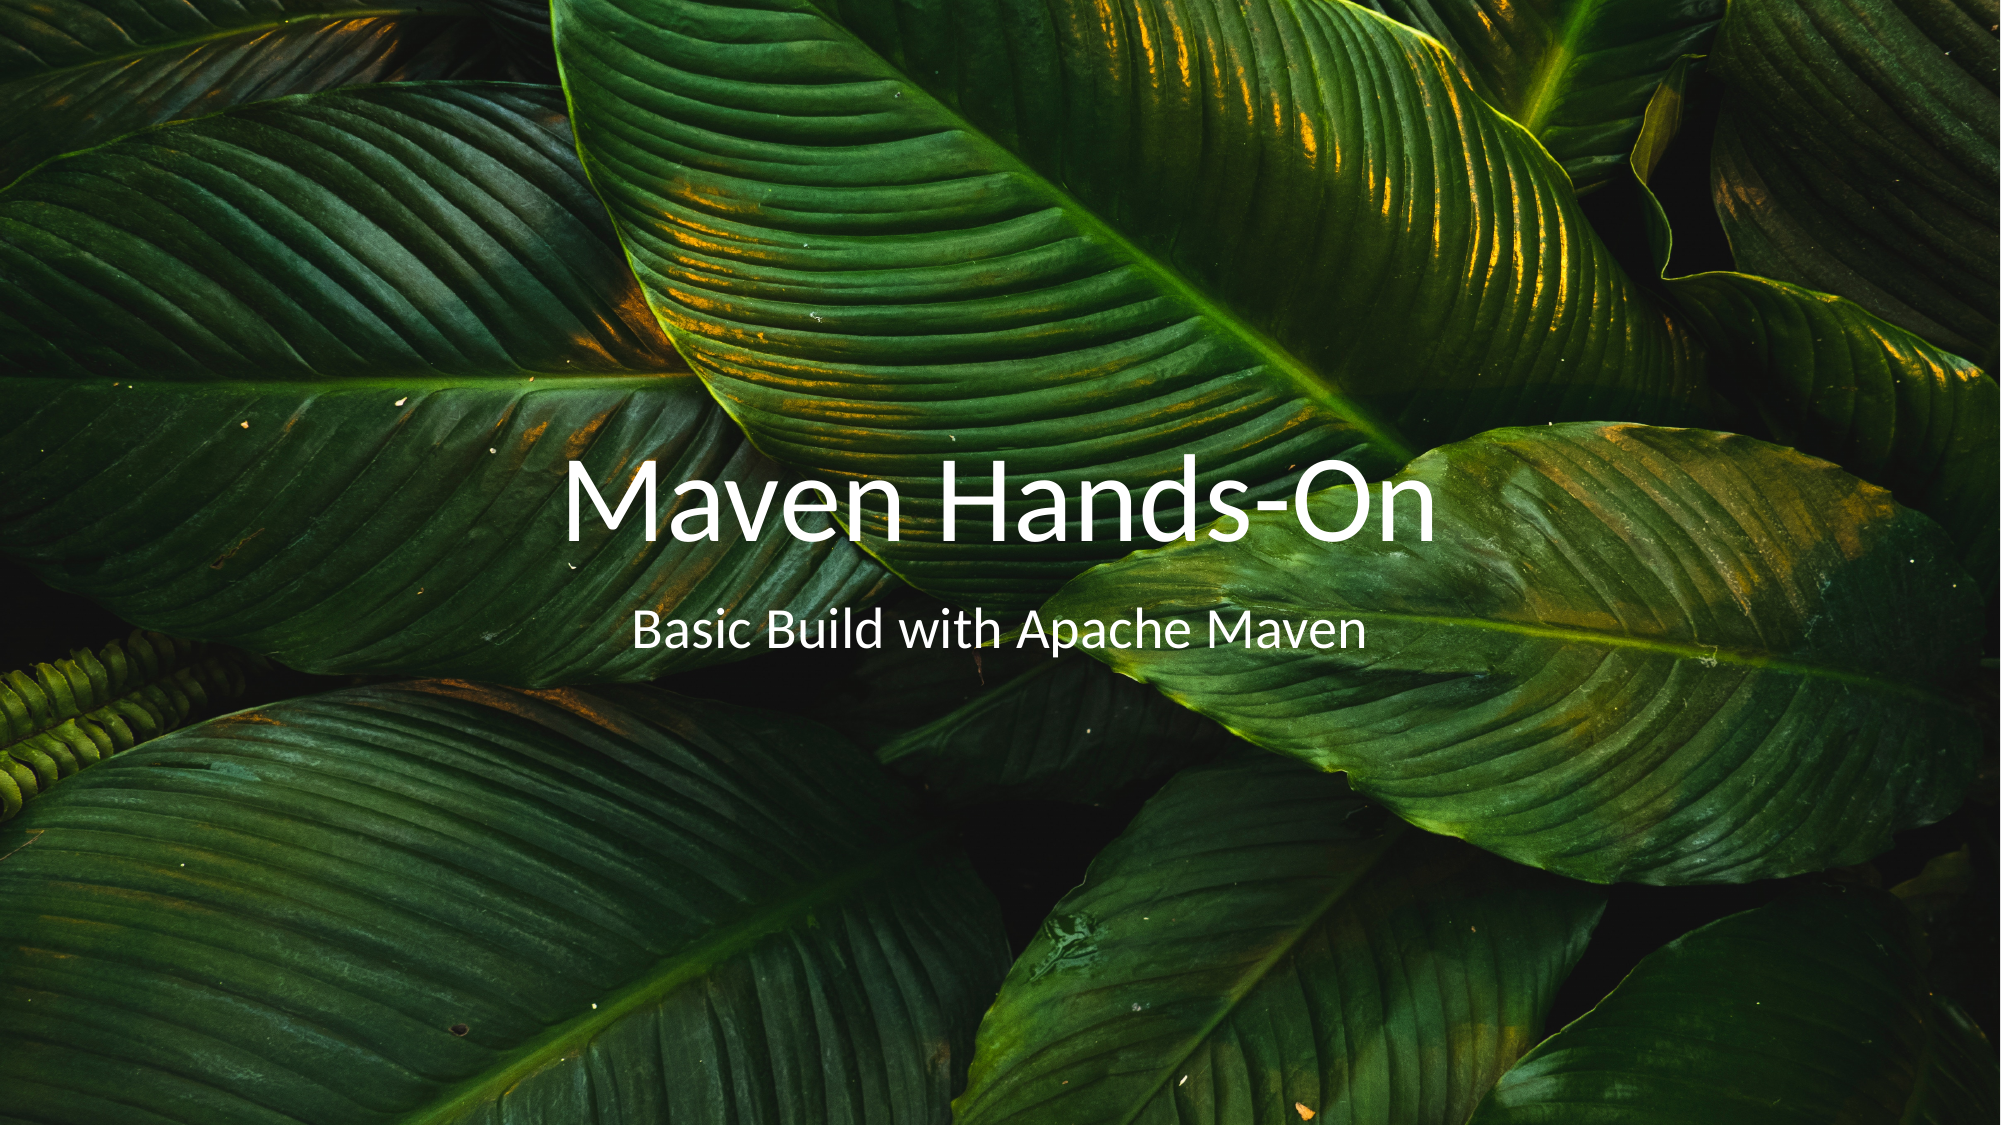

# Maven Hands-On
Basic Build with Apache Maven